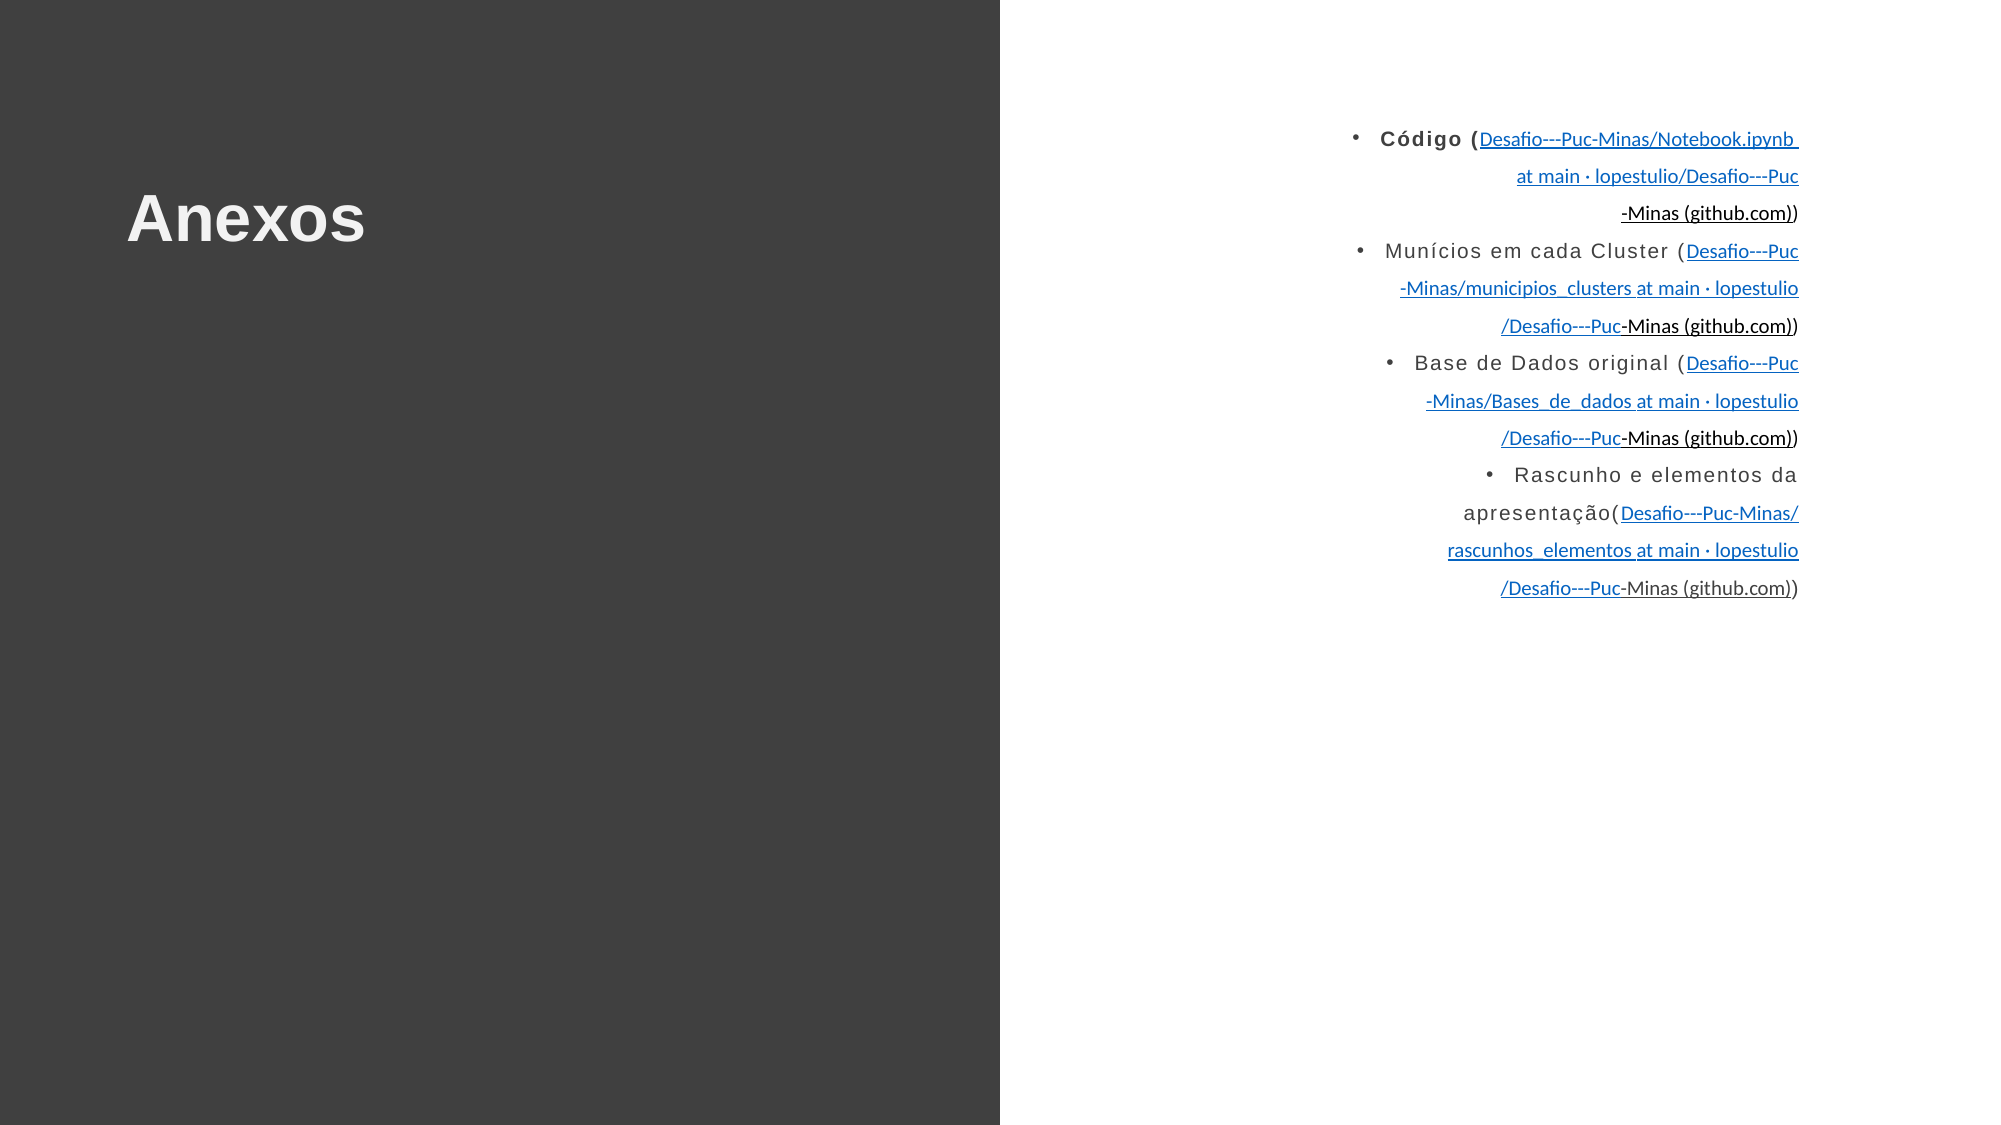

Código (Desafio---Puc-Minas/Notebook.ipynb at main · lopestulio/Desafio---Puc-Minas (github.com))
Munícios em cada Cluster (Desafio---Puc-Minas/municipios_clusters at main · lopestulio/Desafio---Puc-Minas (github.com))
Base de Dados original (Desafio---Puc-Minas/Bases_de_dados at main · lopestulio/Desafio---Puc-Minas (github.com))
Rascunho e elementos da apresentação(Desafio---Puc-Minas/rascunhos_elementos at main · lopestulio/Desafio---Puc-Minas (github.com))
Anexos